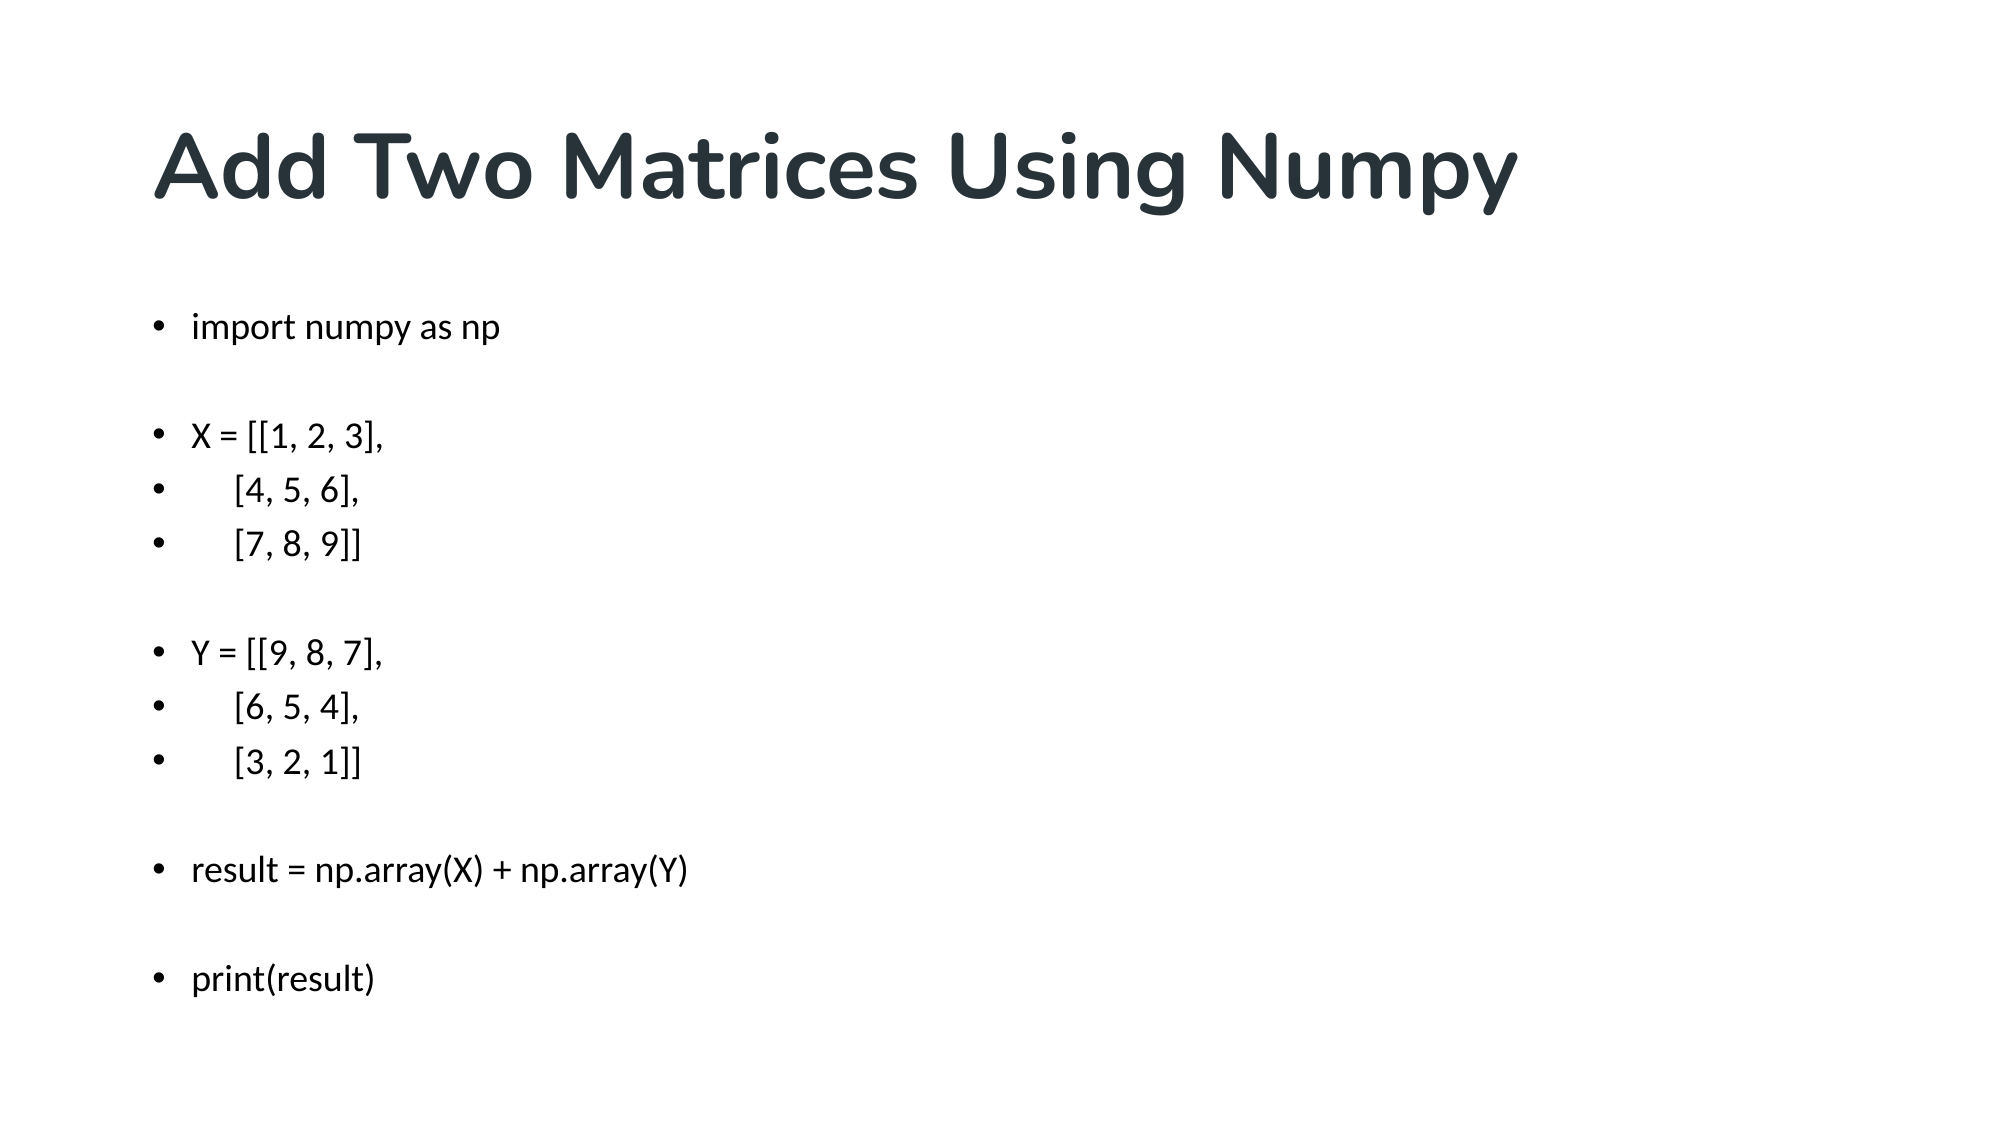

# Add Two Matrices Using Numpy
import numpy as np

X = [[1, 2, 3],
     [4, 5, 6],
     [7, 8, 9]]

Y = [[9, 8, 7],
     [6, 5, 4],
     [3, 2, 1]]

result = np.array(X) + np.array(Y)

print(result)